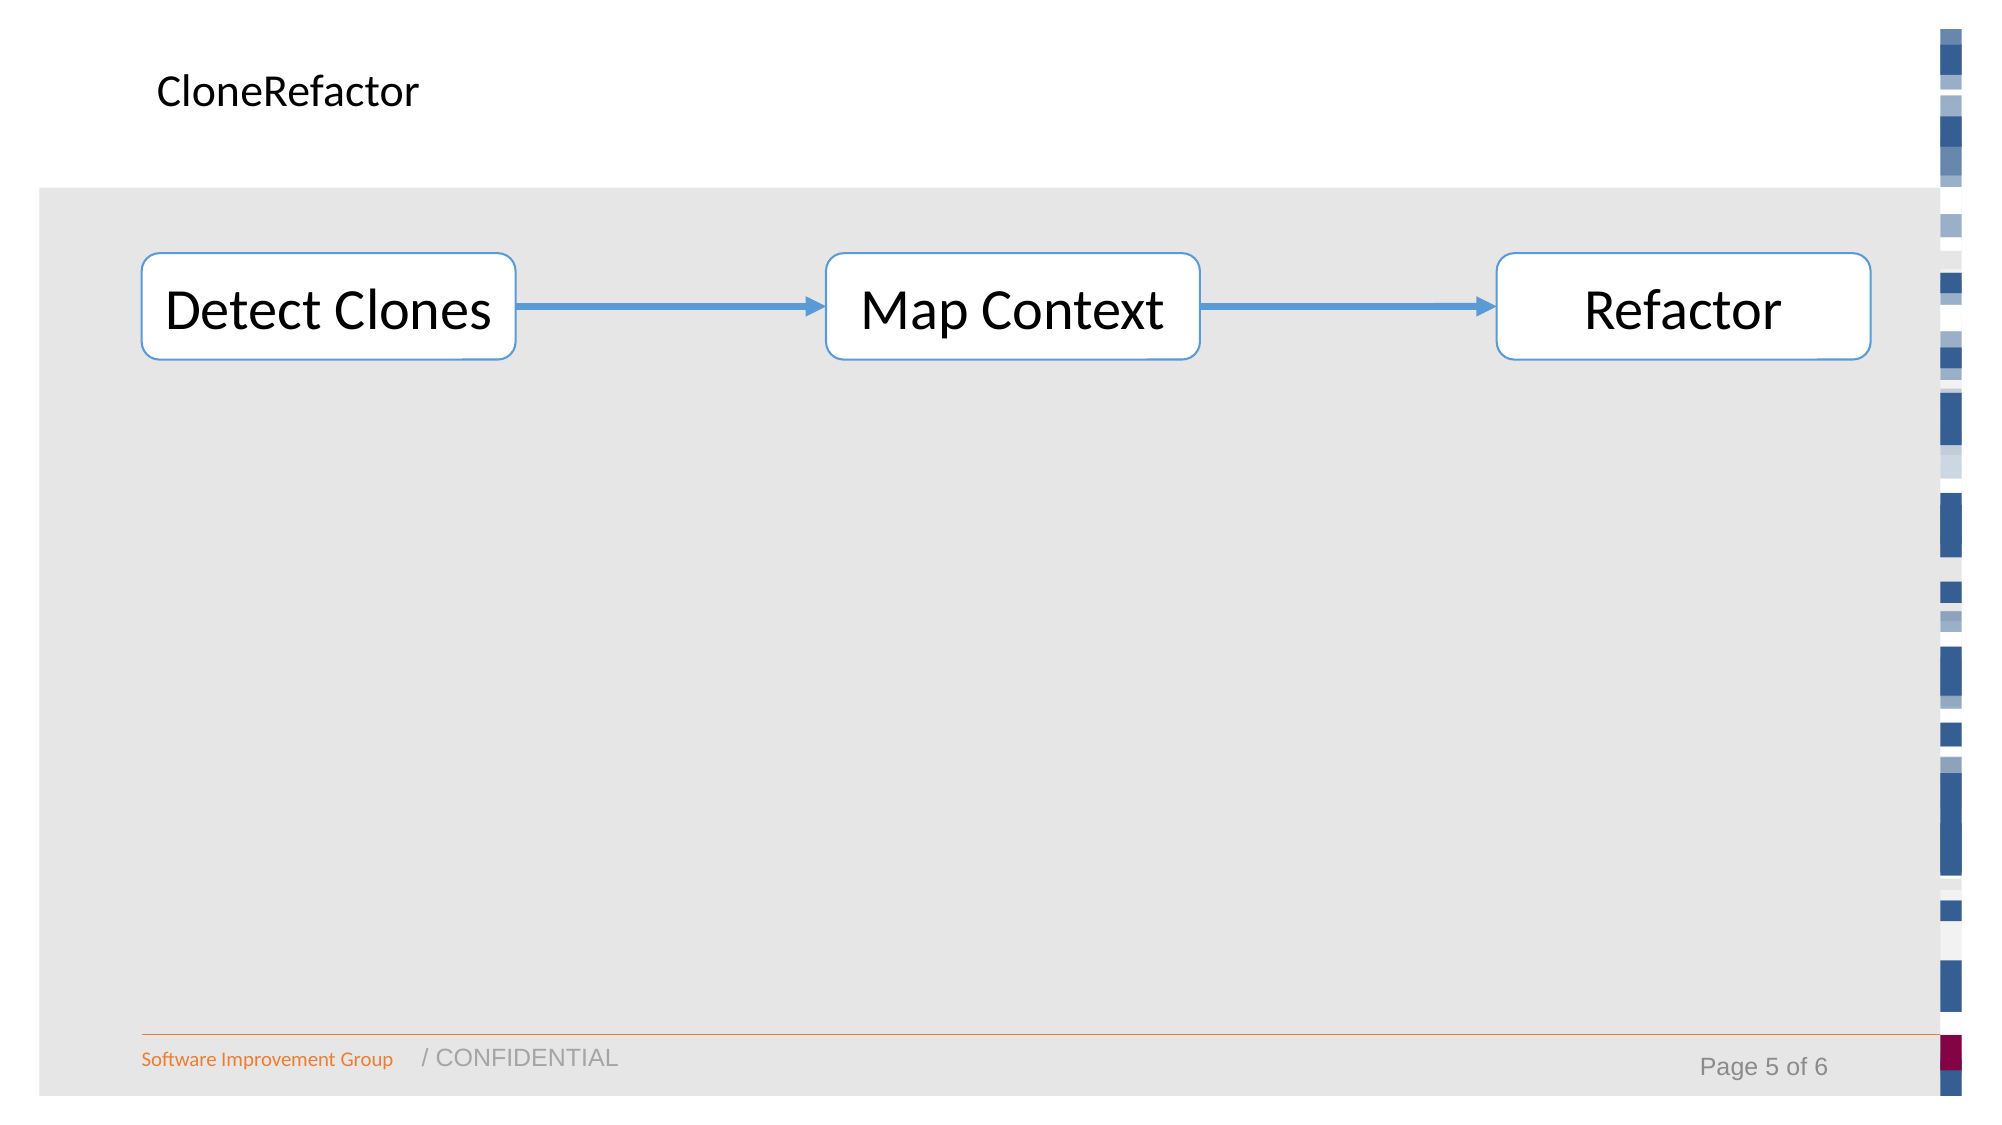

# CloneRefactor

Detect Clones
Map Context
Refactor
Page 5 of 6